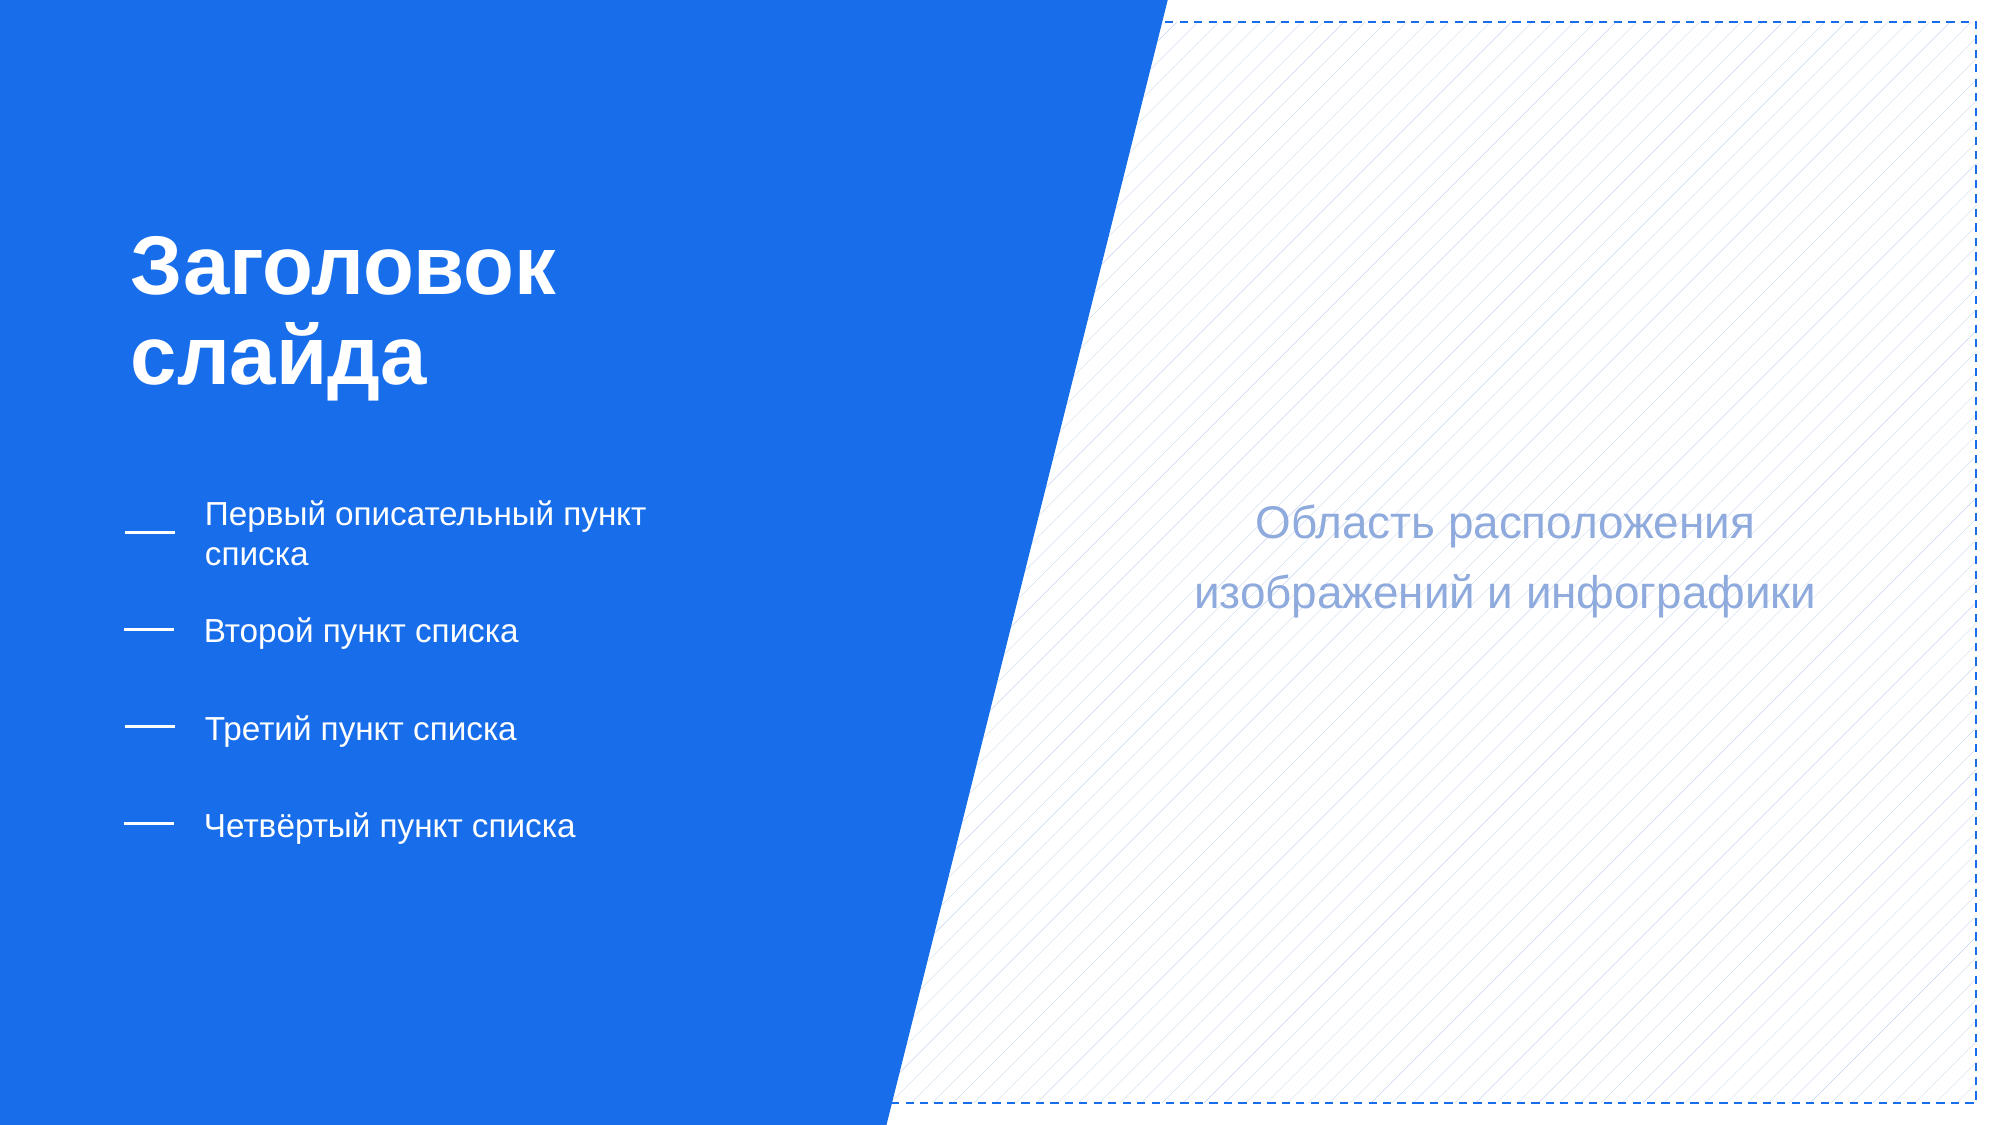

Область расположения
изображений и инфографики
# Заголовок слайда
Первый описательный пункт списка
Второй пункт списка
Третий пункт списка
Четвёртый пункт списка